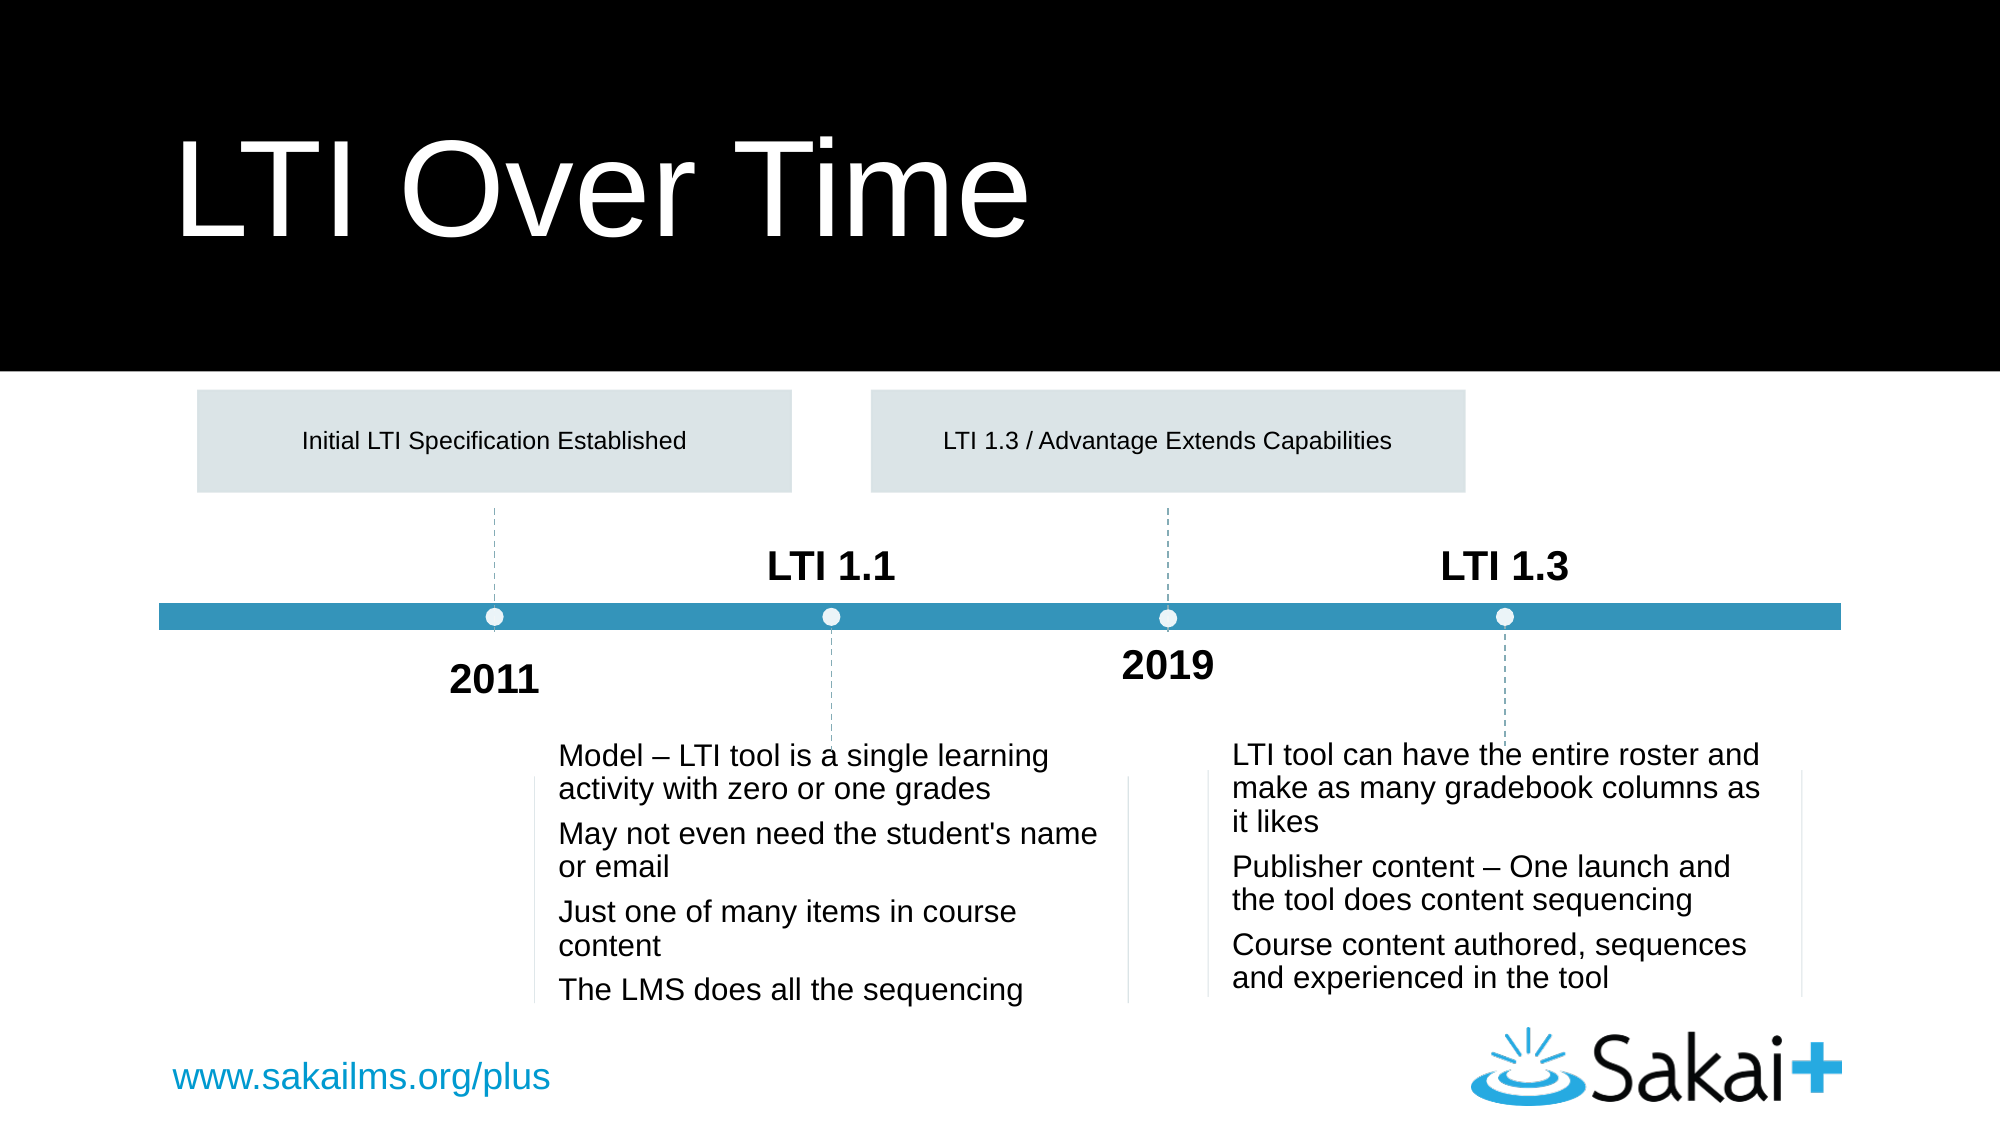

# LTI Over Time

Initial LTI Specification Established

LTI 1.3 / Advantage Extends Capabilities

LTI 1.1

LTI 1.3

2019

2011
LTI tool can have the entire roster and make as many gradebook columns as it likes
Publisher content – One launch and the tool does content sequencing
Course content authored, sequences and experienced in the tool
Model – LTI tool is a single learning activity with zero or one grades
May not even need the student's name or email
Just one of many items in course content
The LMS does all the sequencing

www.sakailms.org/plus